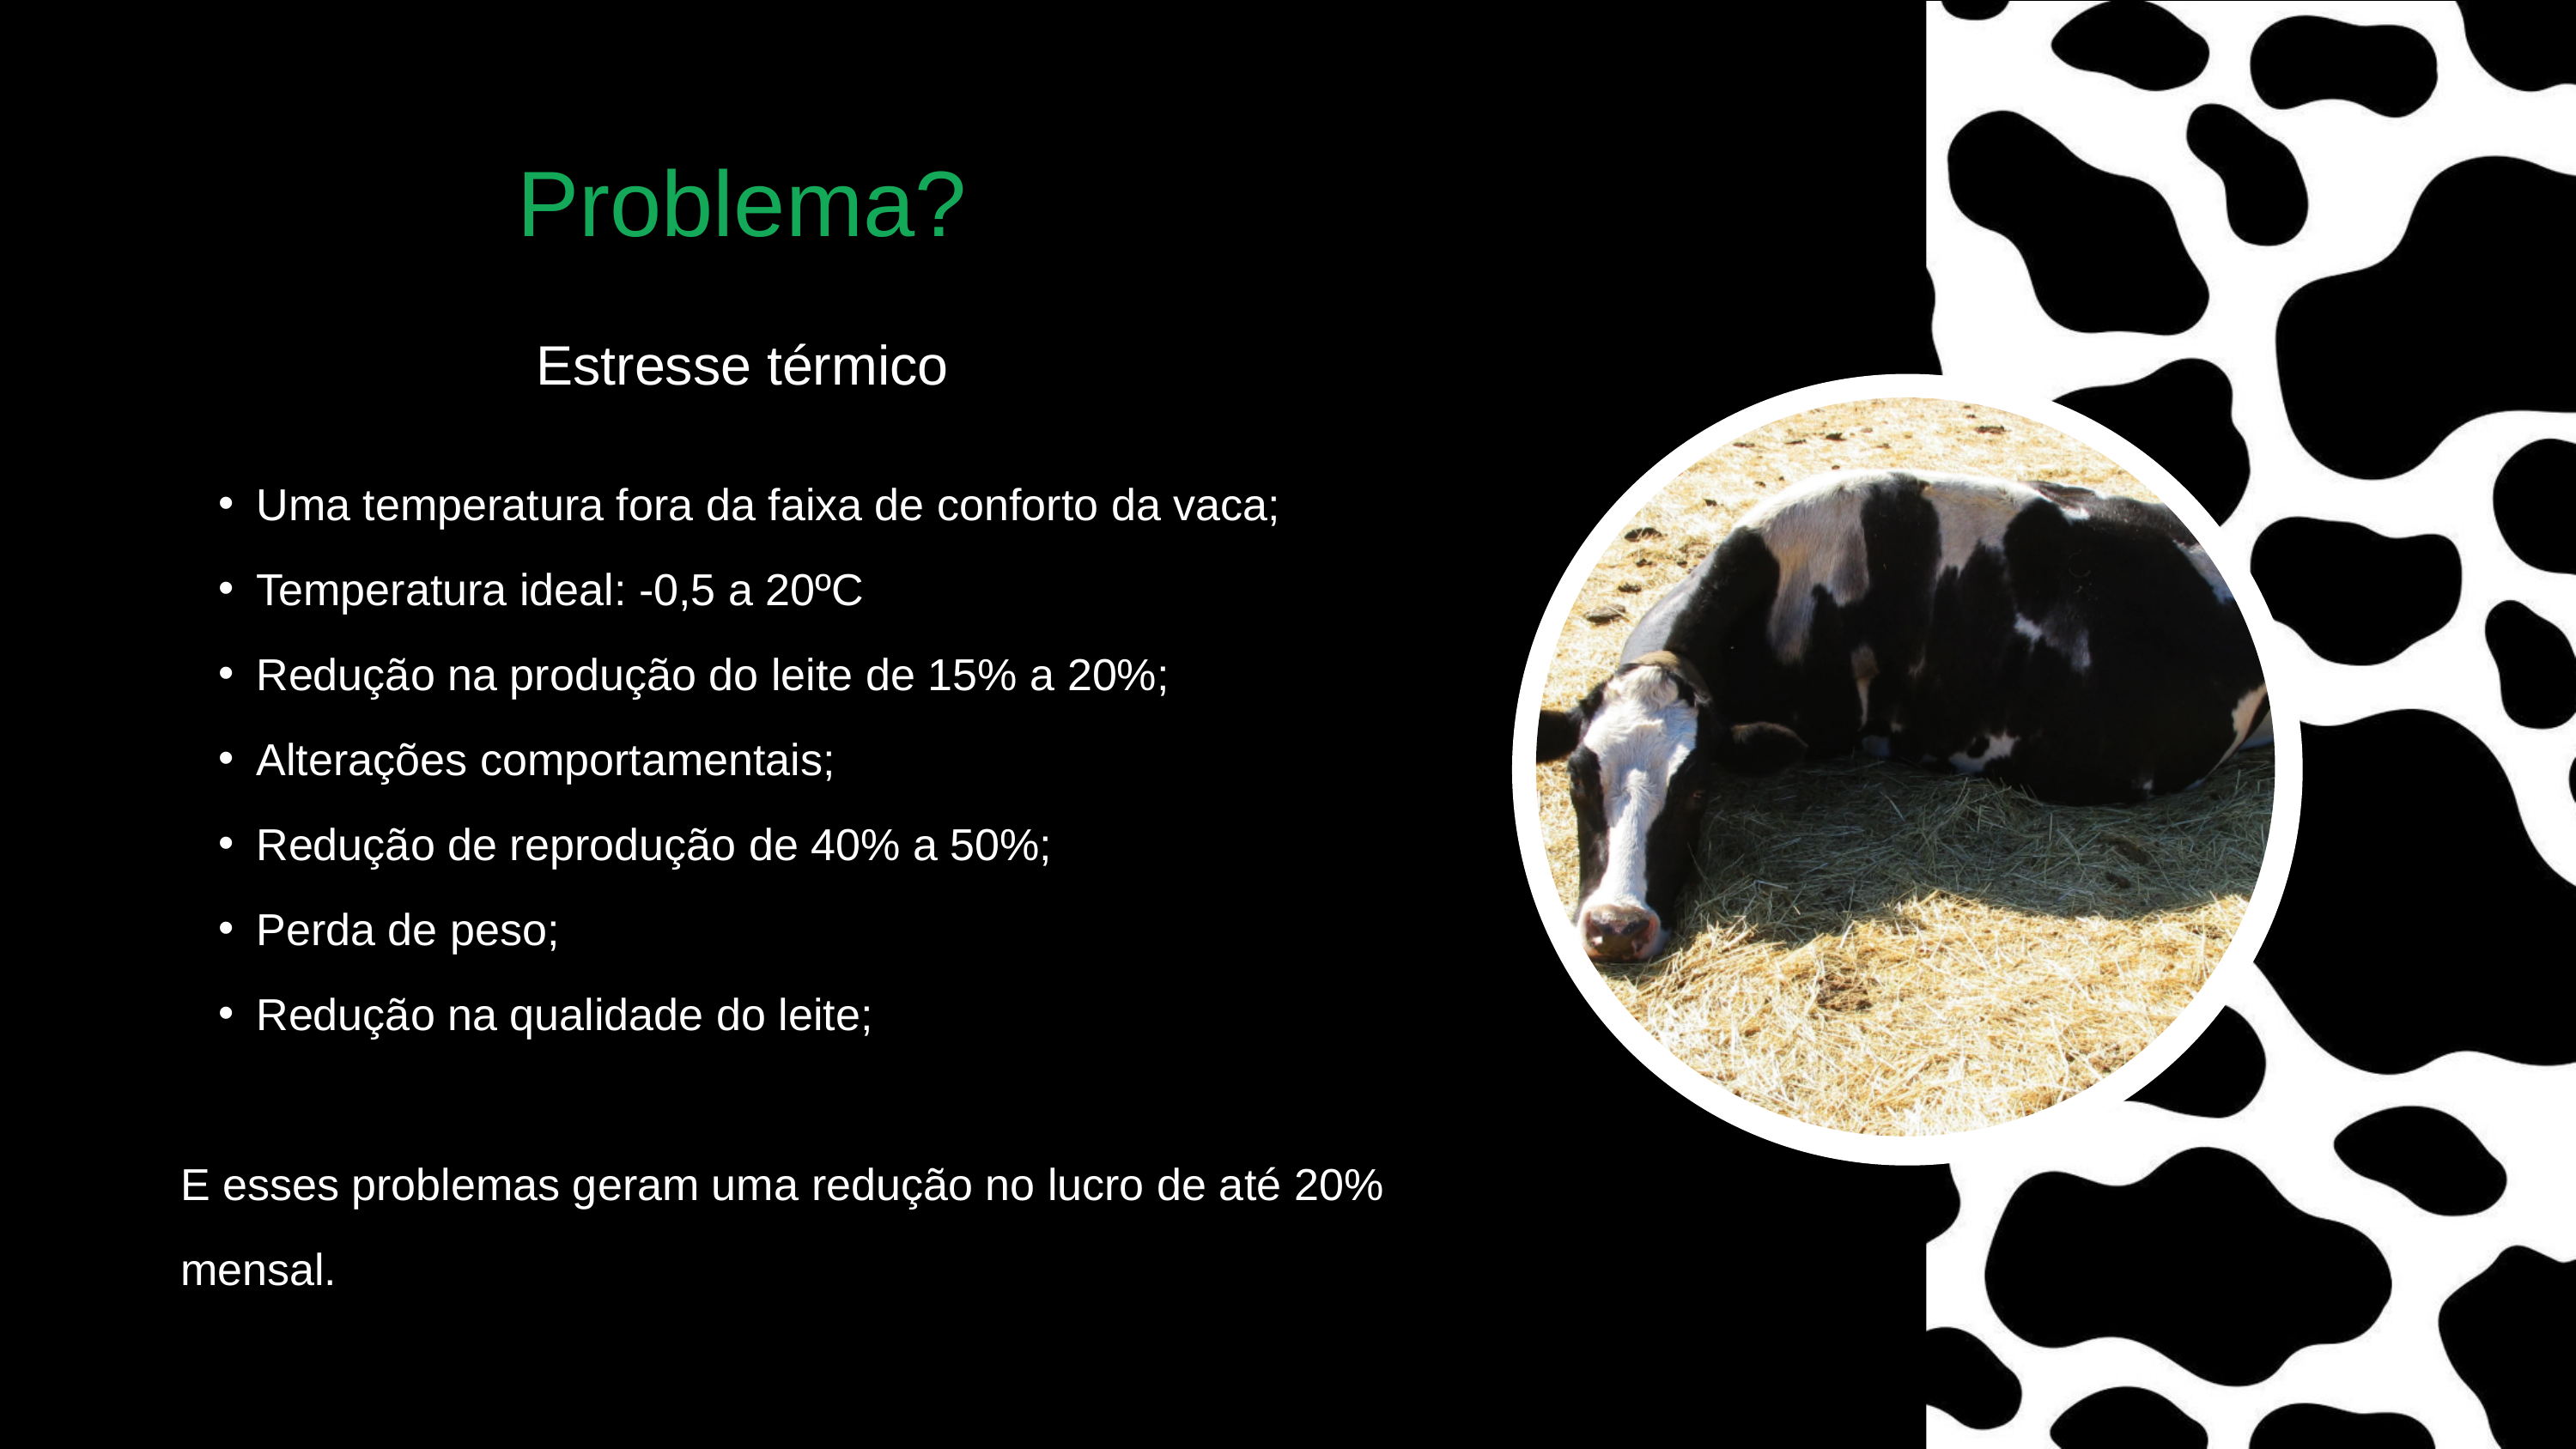

Qual é o
Problema?
Estresse térmico

Uma temperatura fora da faixa de conforto da vaca;
Temperatura ideal: -0,5 a 20ºC
Redução na produção do leite de 15% a 20%;
Alterações comportamentais;
Redução de reprodução de 40% a 50%;
Perda de peso;
Redução na qualidade do leite;

E esses problemas geram uma redução no lucro de até 20% mensal.